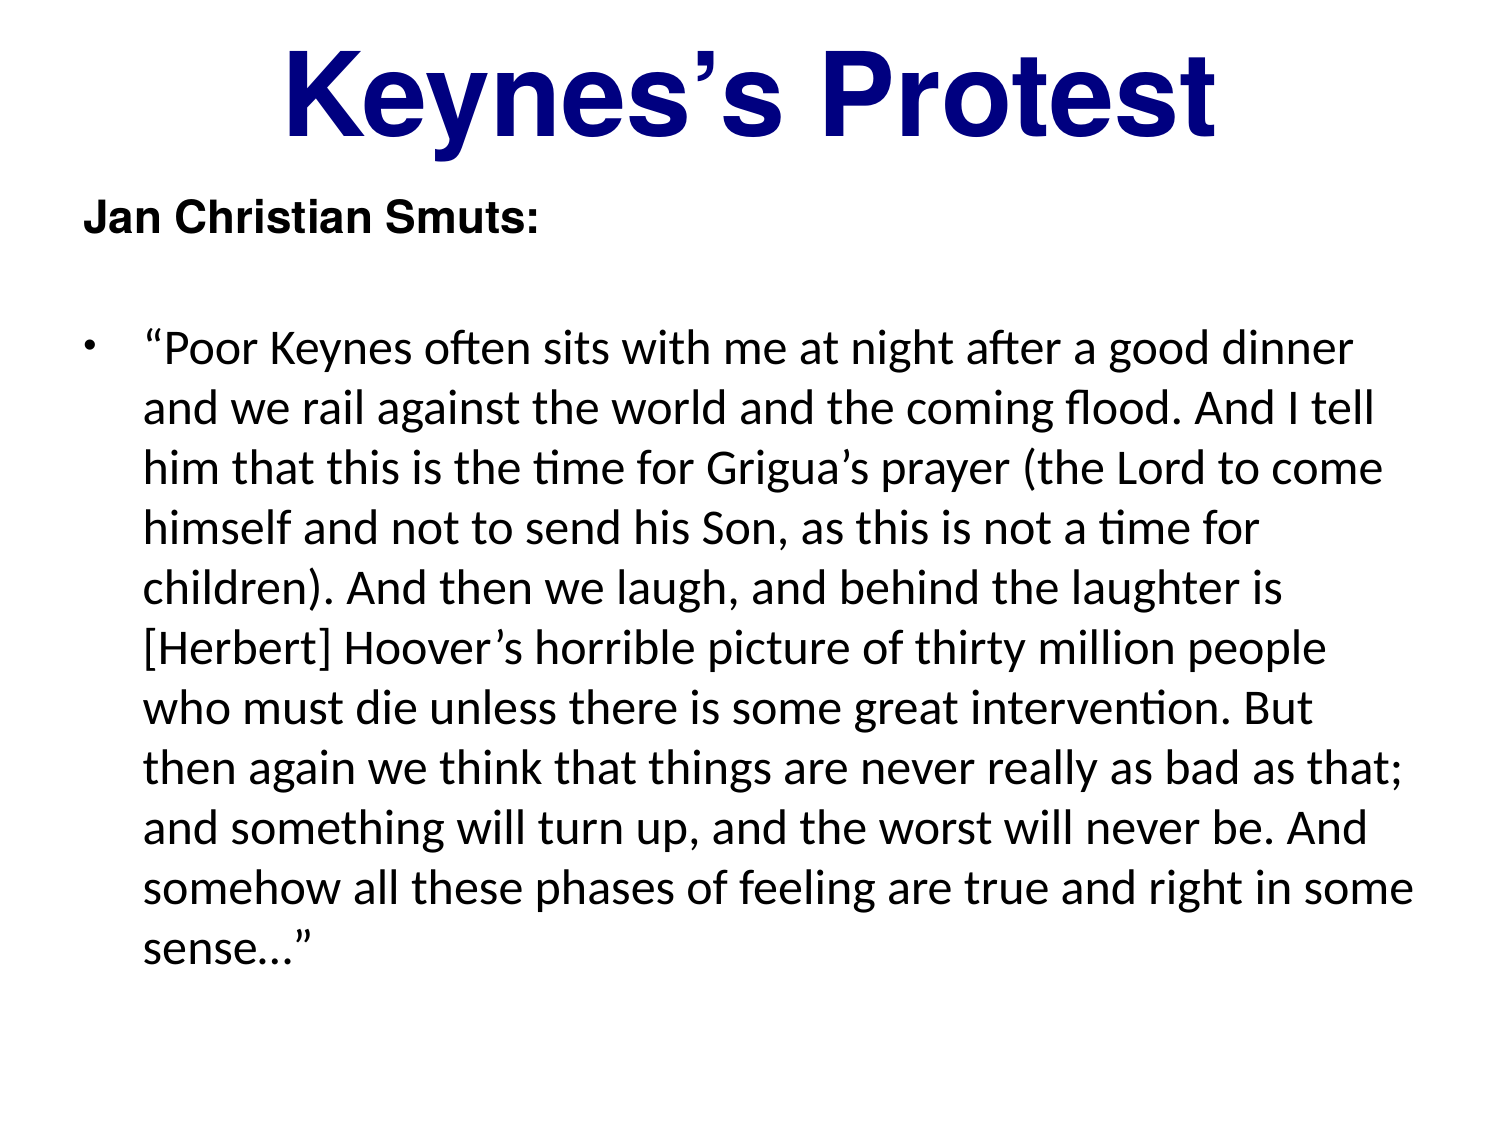

Keynes’s Protest
Jan Christian Smuts:

“Poor Keynes often sits with me at night after a good dinner and we rail against the world and the coming flood. And I tell him that this is the time for Grigua’s prayer (the Lord to come himself and not to send his Son, as this is not a time for children). And then we laugh, and behind the laughter is [Herbert] Hoover’s horrible picture of thirty million people who must die unless there is some great intervention. But then again we think that things are never really as bad as that; and something will turn up, and the worst will never be. And somehow all these phases of feeling are true and right in some sense…”